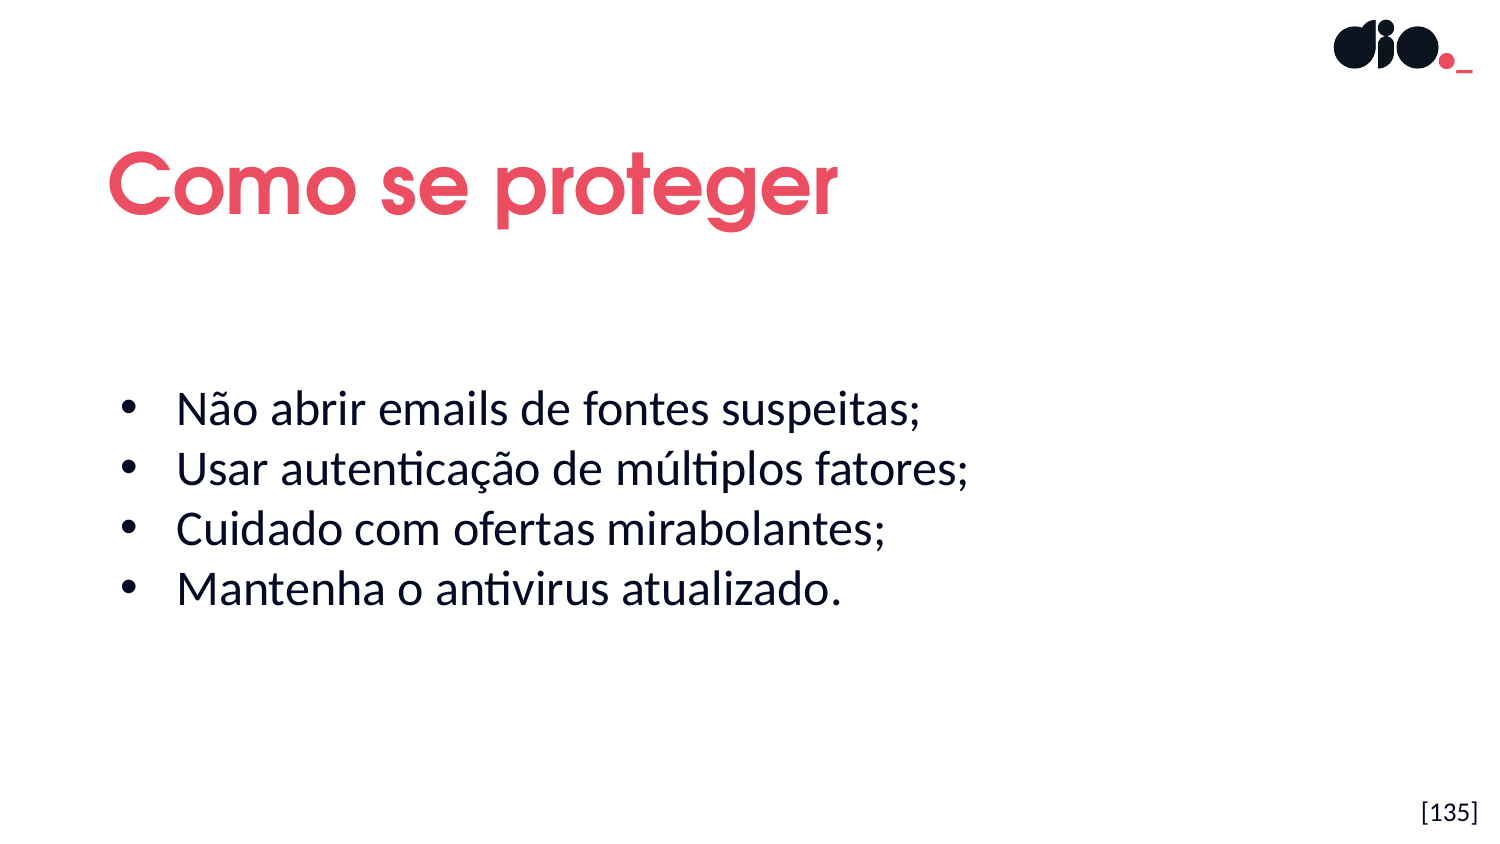

Como se proteger
Não abrir emails de fontes suspeitas;
Usar autenticação de múltiplos fatores;
Cuidado com ofertas mirabolantes;
Mantenha o antivirus atualizado.
[135]